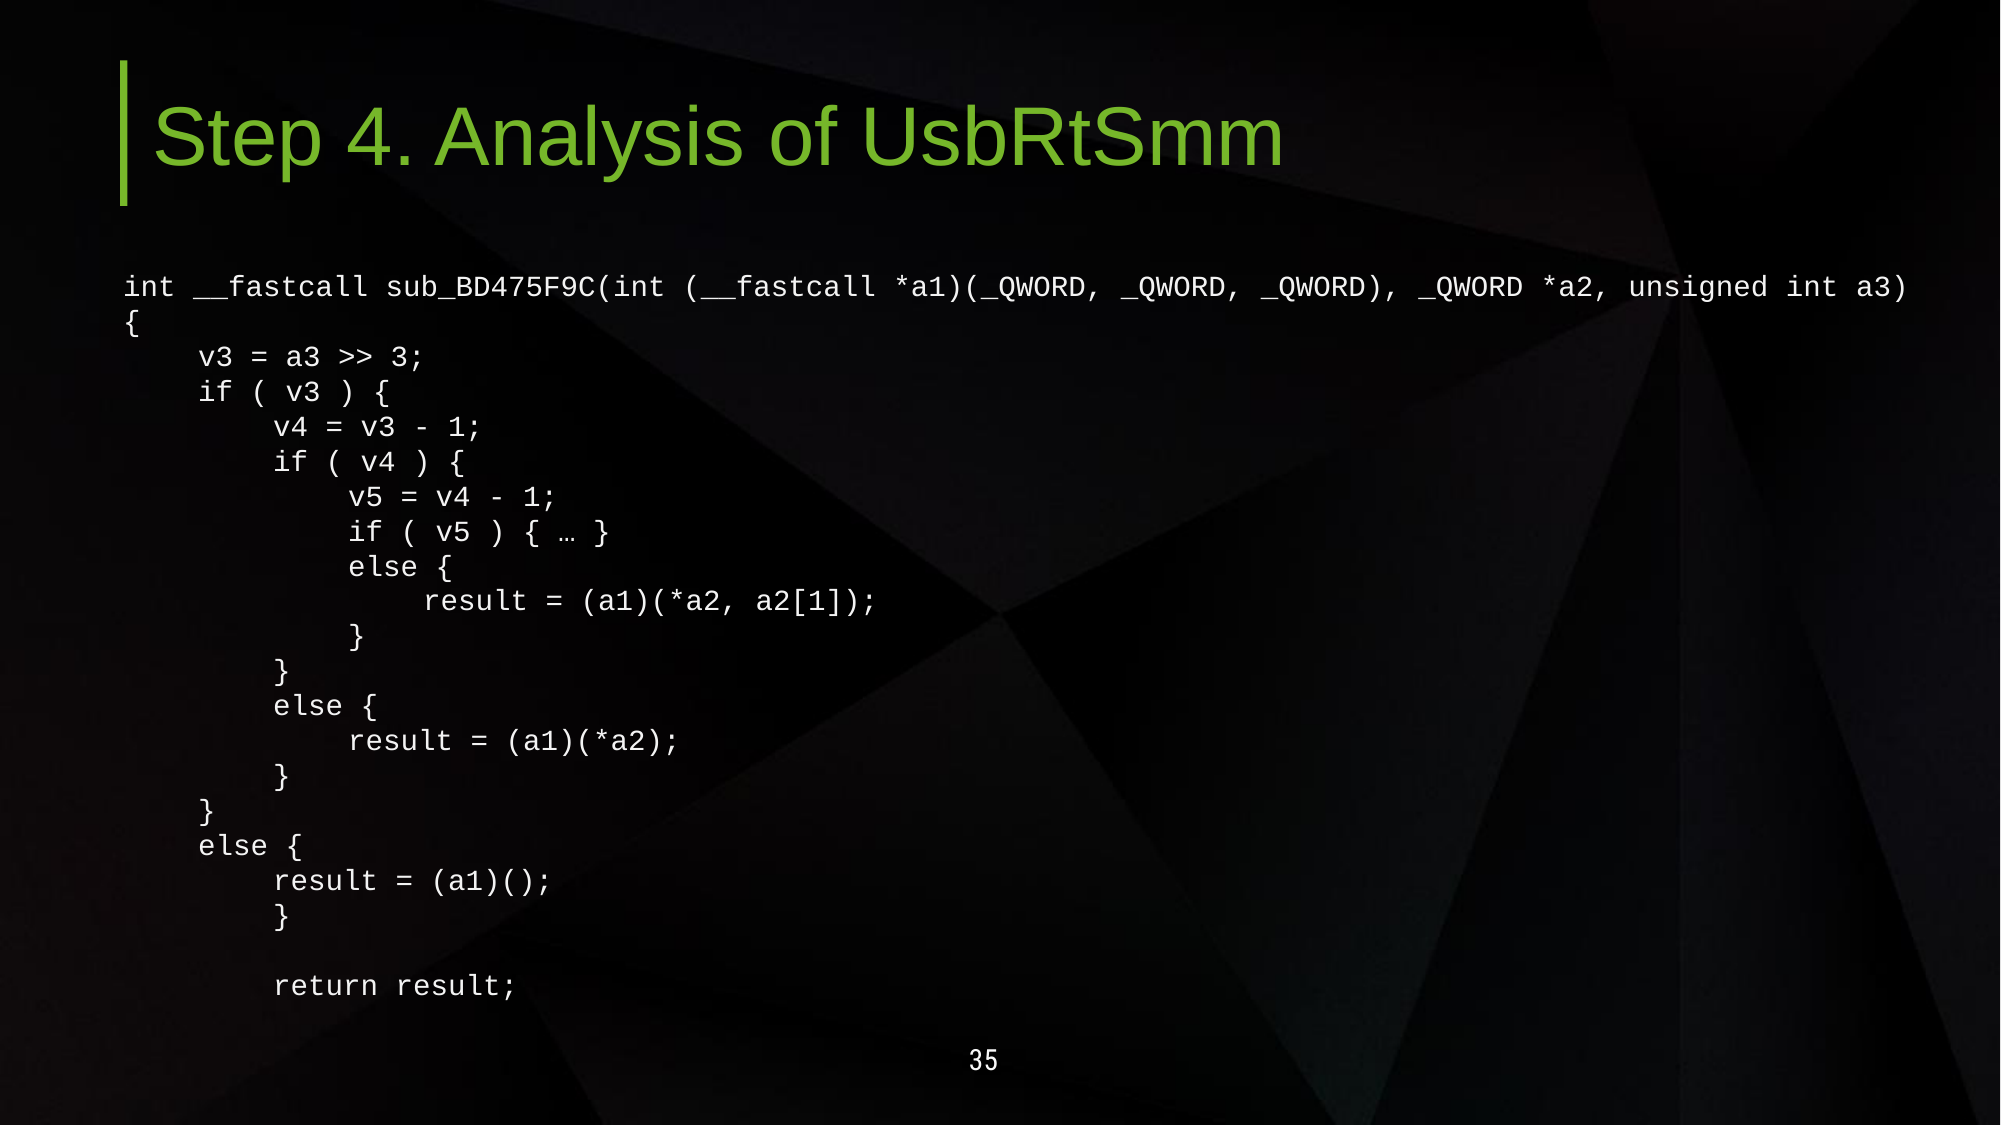

Step 4. Analysis of UsbRtSmm
int __fastcall sub_BD475F9C(int (__fastcall *a1)(_QWORD, _QWORD, _QWORD), _QWORD *a2, unsigned int a3)
{
v3 = a3 >> 3;
if ( v3 ) {
v4 = v3 - 1;
if ( v4 ) {
v5 = v4 - 1;
if ( v5 ) { … }
else {
result = (a1)(*a2, a2[1]);
}
}
else {
result = (a1)(*a2);
}
}
else {
result = (a1)();
}

return result;